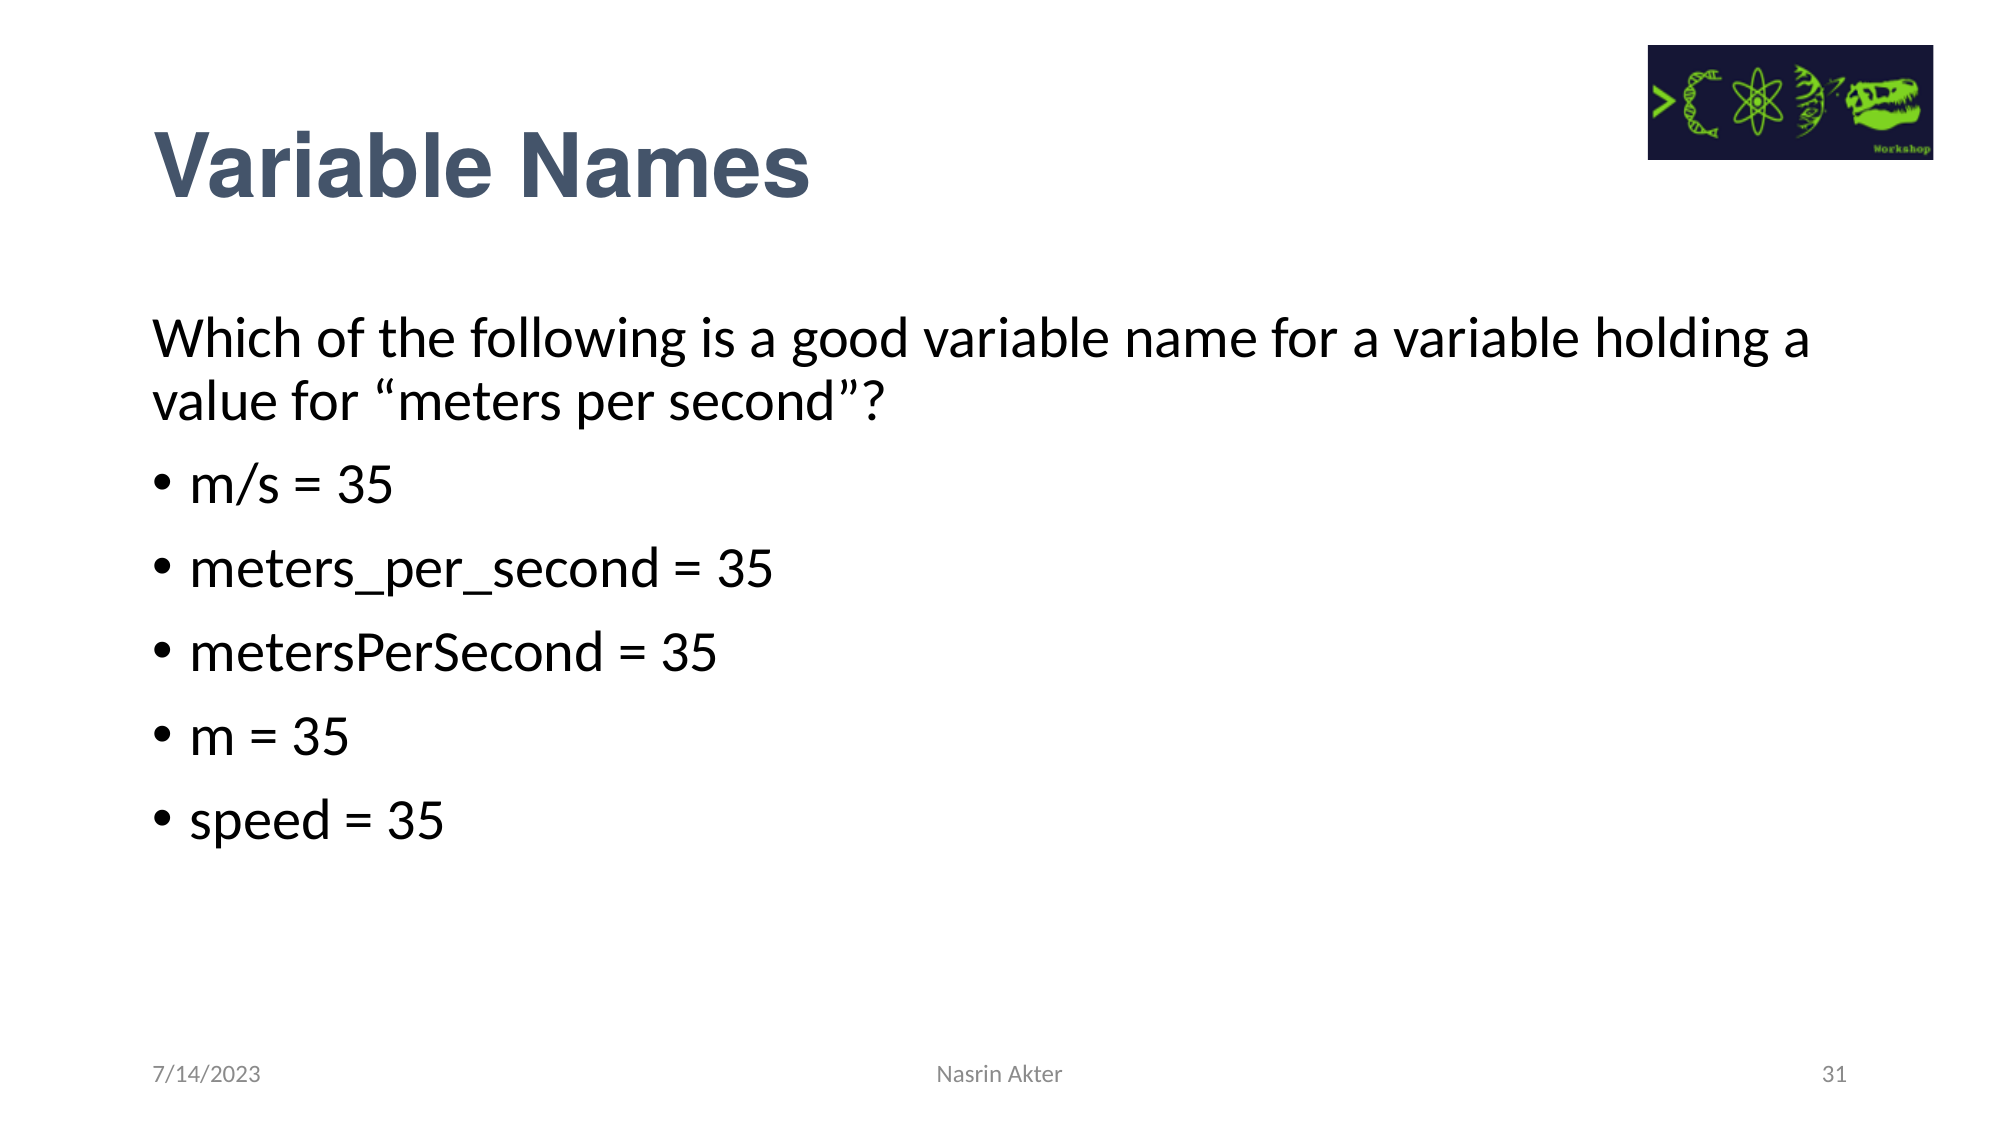

Variable Names
Which of the following is a good variable name for a variable holding a value for “meters per second”?
m/s = 35
meters_per_second = 35
metersPerSecond = 35
m = 35
speed = 35
7/14/2023
Nasrin Akter
31